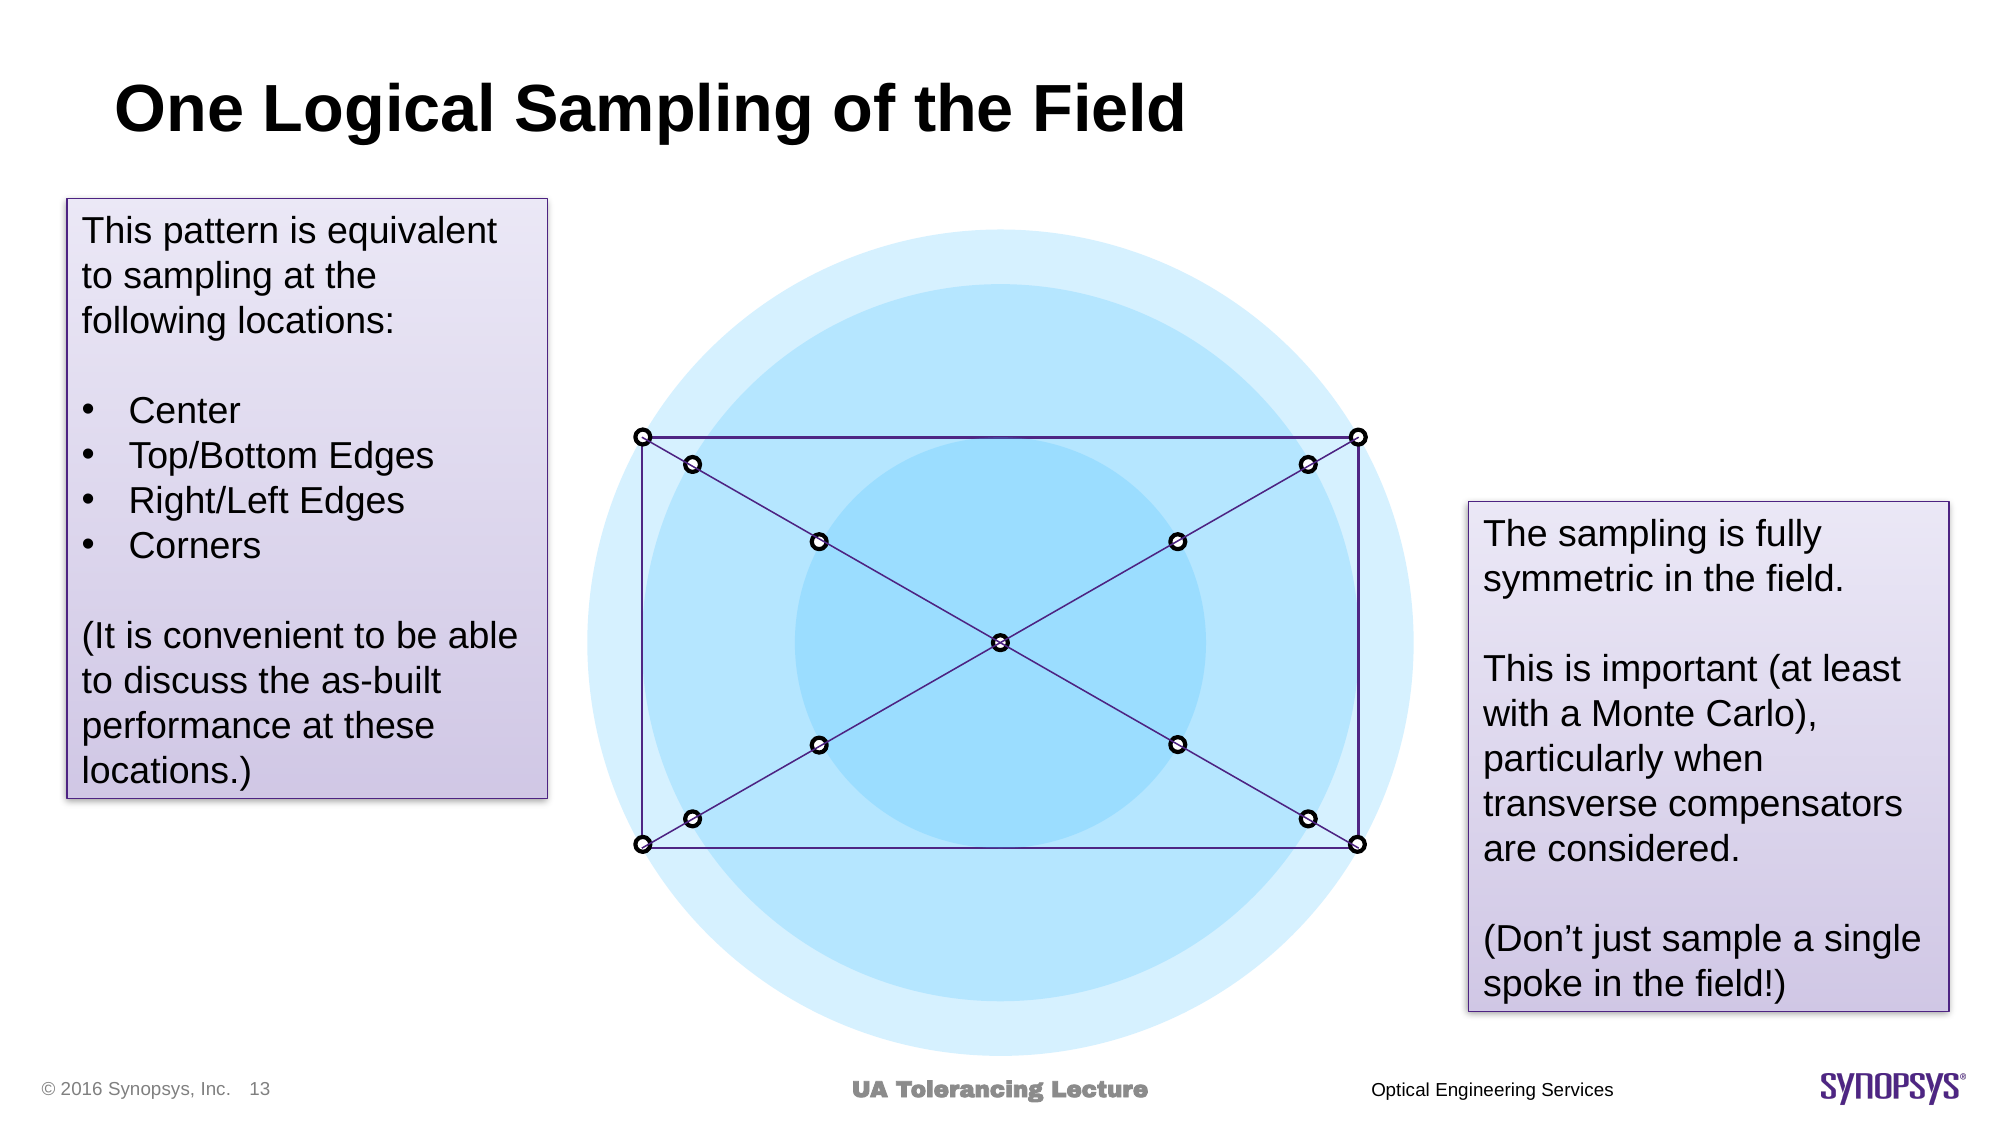

# One Logical Sampling of the Field
This pattern is equivalent to sampling at the following locations:

Center
Top/Bottom Edges
Right/Left Edges
Corners

(It is convenient to be able to discuss the as-built performance at these locations.)

The sampling is fully symmetric in the field.

This is important (at least with a Monte Carlo), particularly when transverse compensators are considered.

(Don’t just sample a single spoke in the field!)
UA Tolerancing Lecture